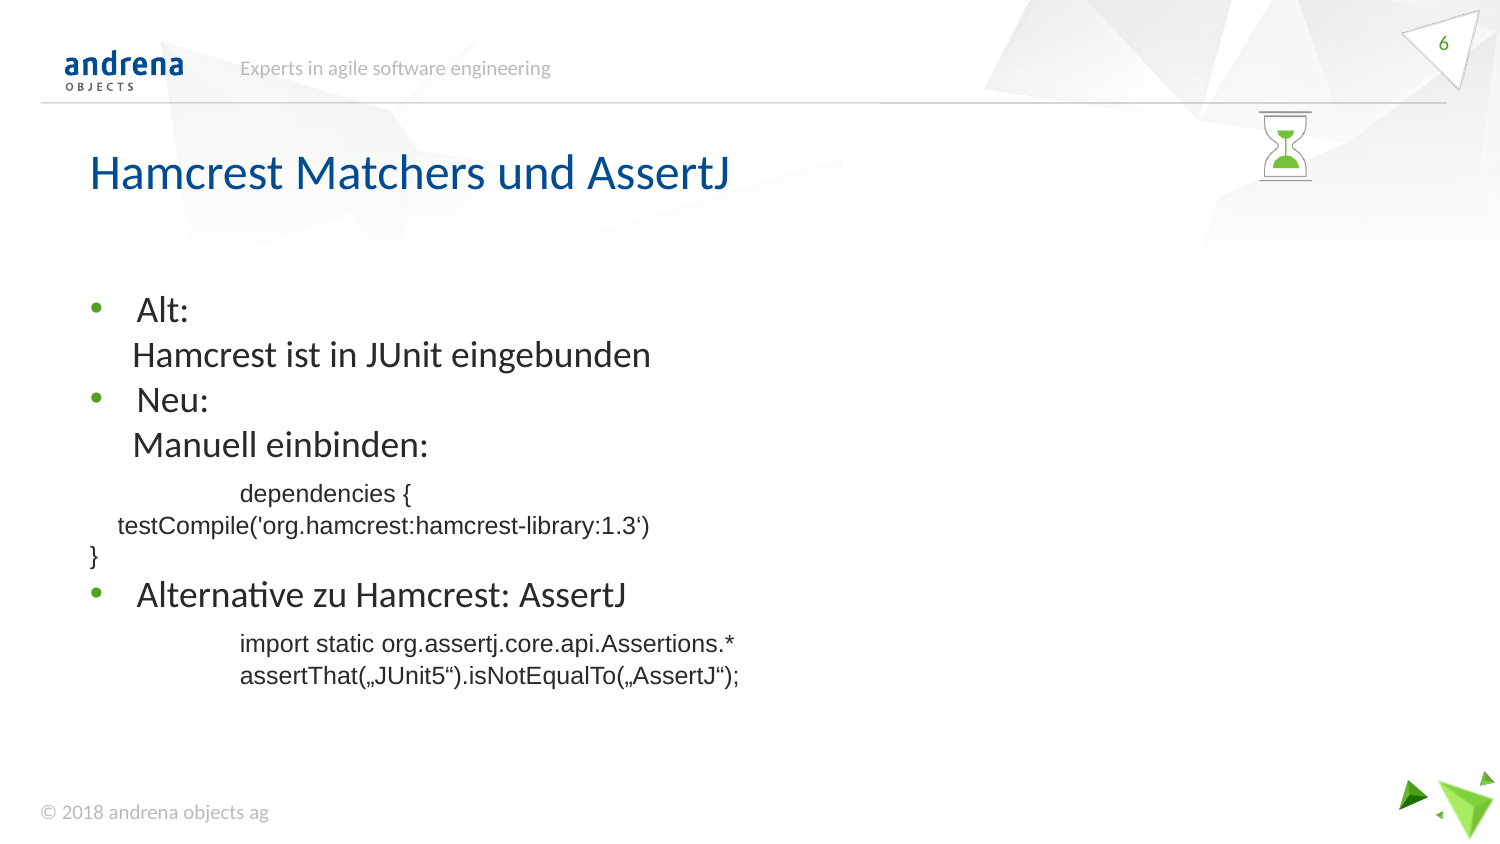

6
Experts in agile software engineering
Hamcrest Matchers und AssertJ

Alt:
     Hamcrest ist in JUnit eingebunden
Neu:
     Manuell einbinden:
 	dependencies {
    testCompile('org.hamcrest:hamcrest-library:1.3‘)
}
Alternative zu Hamcrest: AssertJ
     	import static org.assertj.core.api.Assertions.*
      	assertThat(„JUnit5“).isNotEqualTo(„AssertJ“);